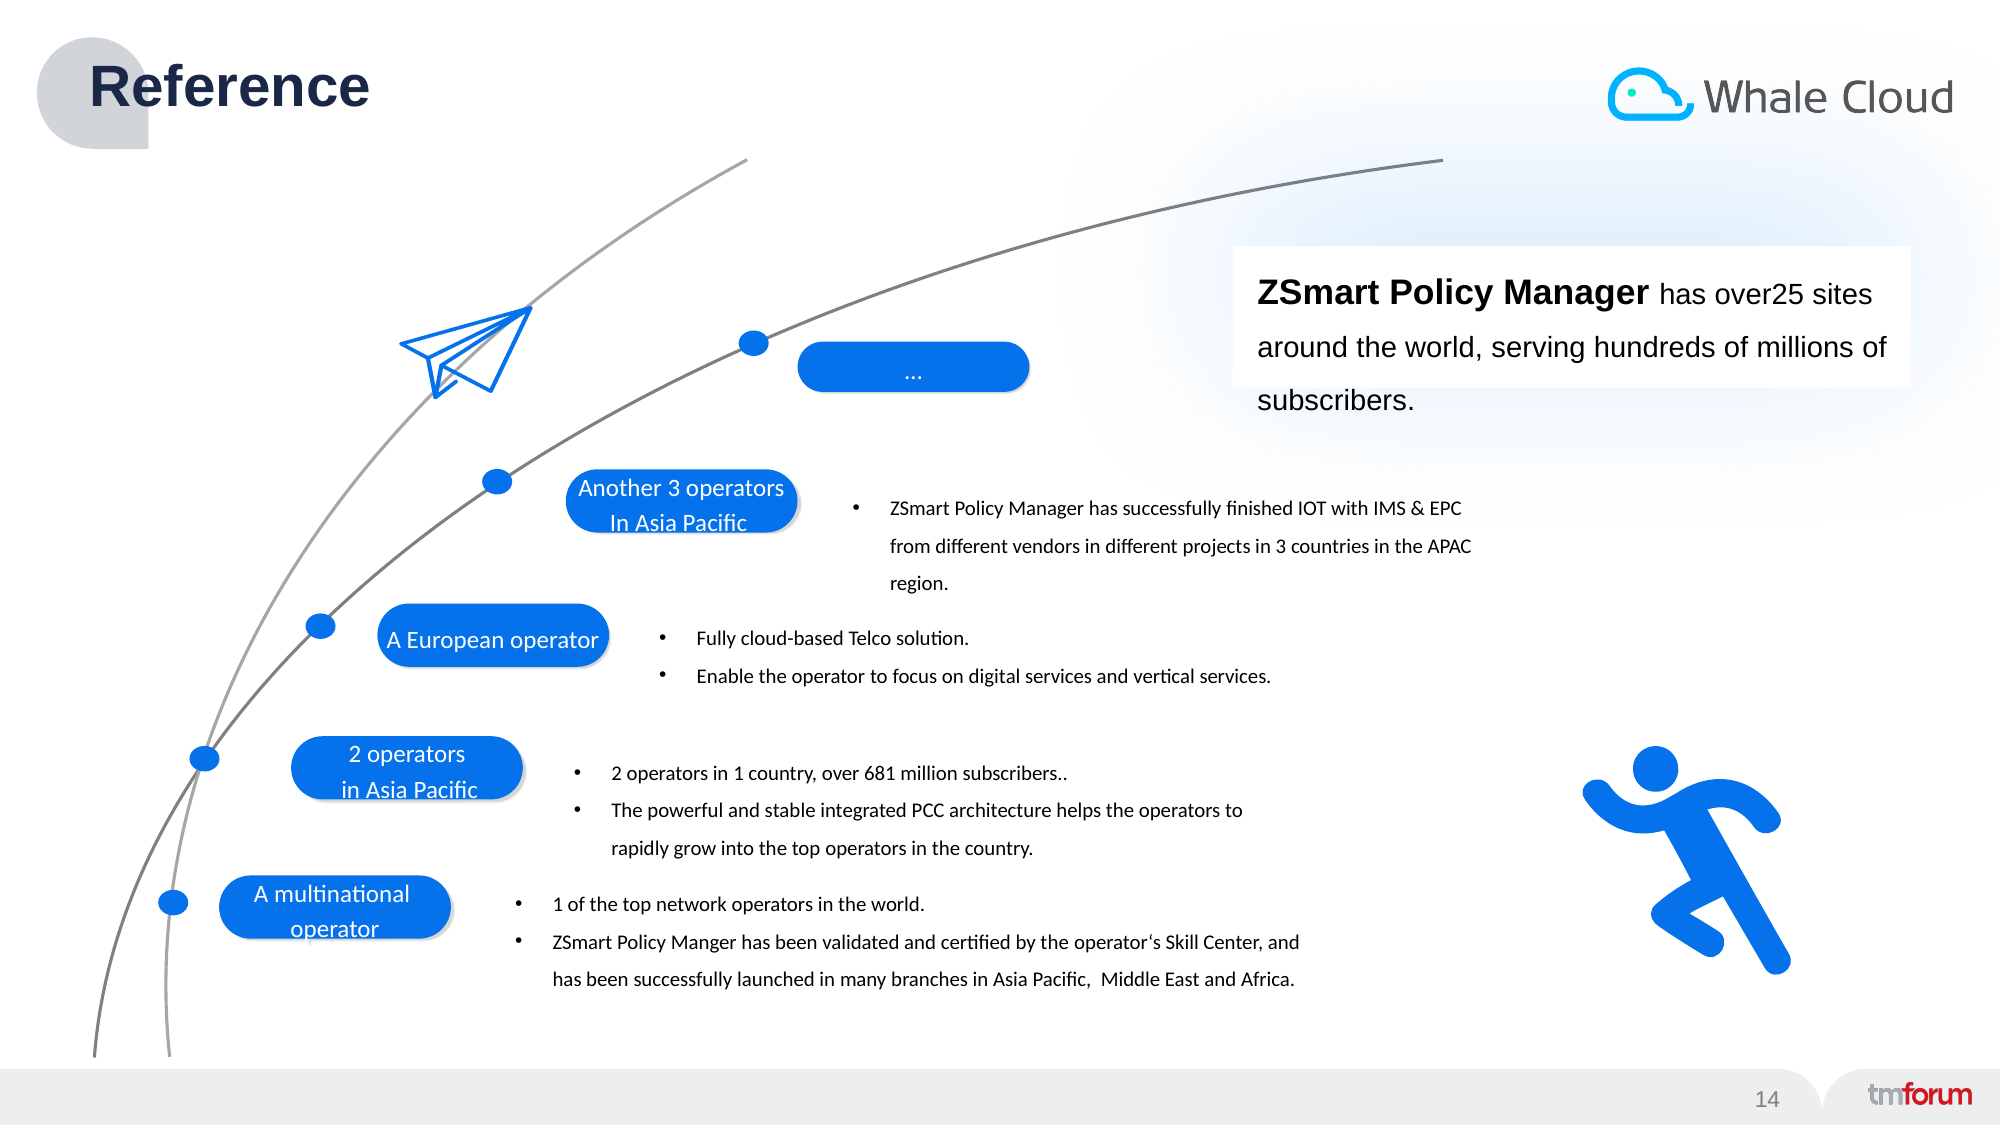

# Reference

ZSmart Policy Manager has over25 sites around the world, serving hundreds of millions of subscribers.

…

Another 3 operators
In Asia Pacific
ZSmart Policy Manager has successfully finished IOT with IMS & EPC from different vendors in different projects in 3 countries in the APAC region.
A European operator
Fully cloud-based Telco solution.
Enable the operator to focus on digital services and vertical services.

2 operators
 in Asia Pacific
2 operators in 1 country, over 681 million subscribers..
The powerful and stable integrated PCC architecture helps the operators to rapidly grow into the top operators in the country.

1 of the top network operators in the world.
ZSmart Policy Manger has been validated and certified by the operator‘s Skill Center, and has been successfully launched in many branches in Asia Pacific,  Middle East and Africa.
A multinational
operator